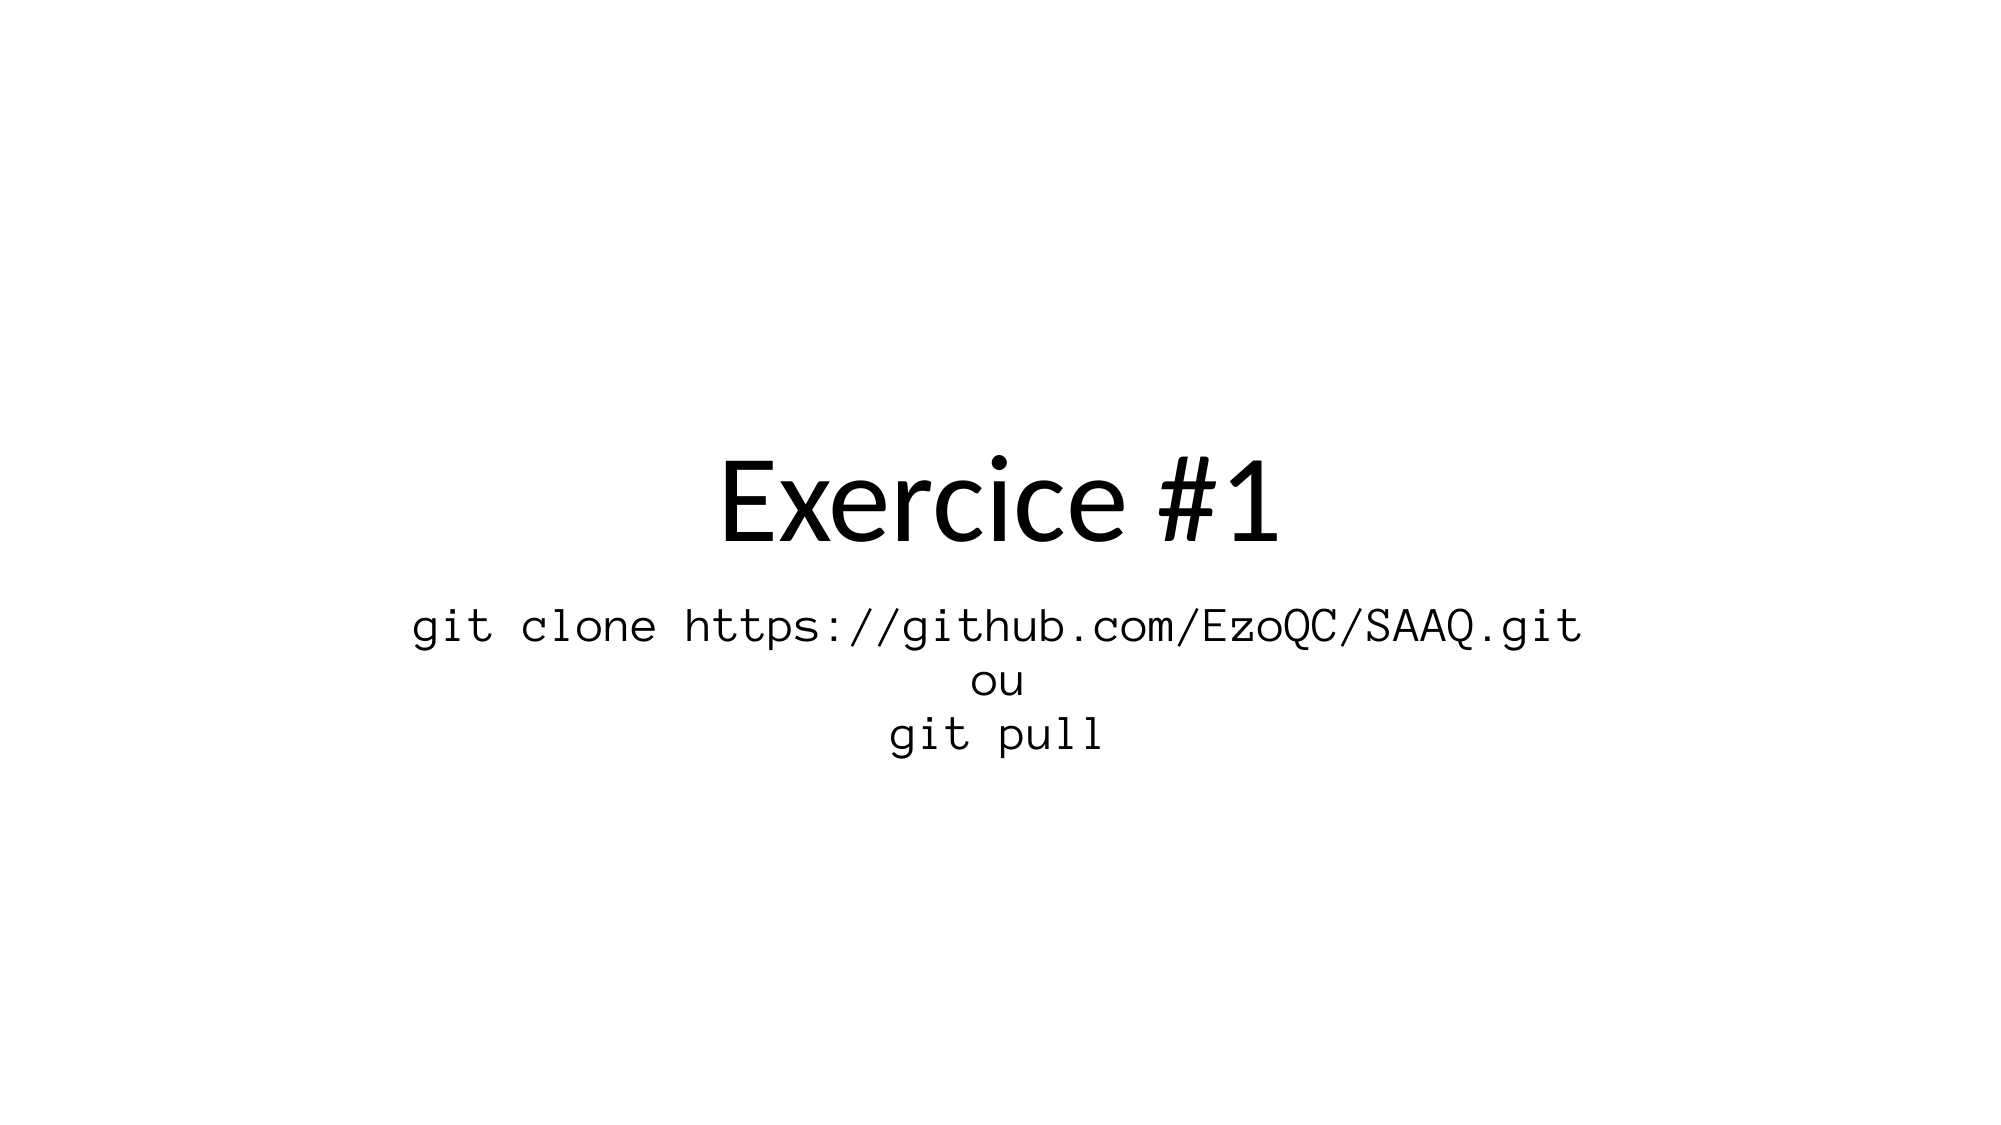

# Exercice #1
git clone https://github.com/EzoQC/SAAQ.git
ou
git pull